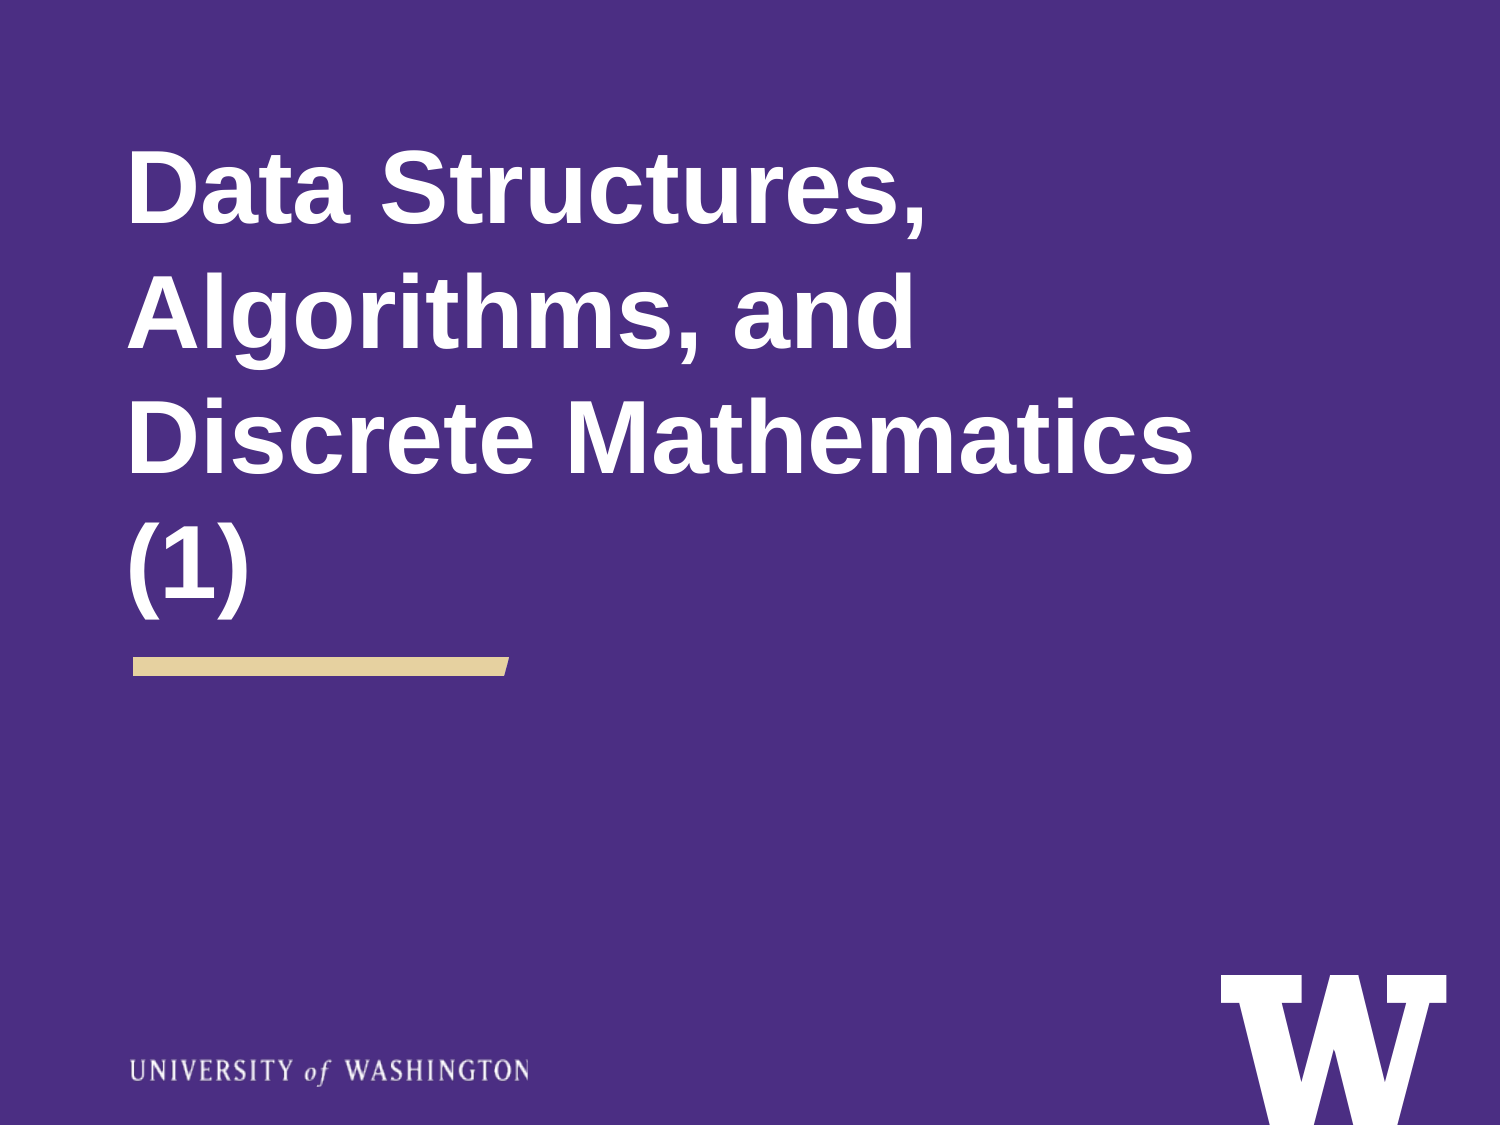

# Data Structures, Algorithms, and Discrete Mathematics (1)